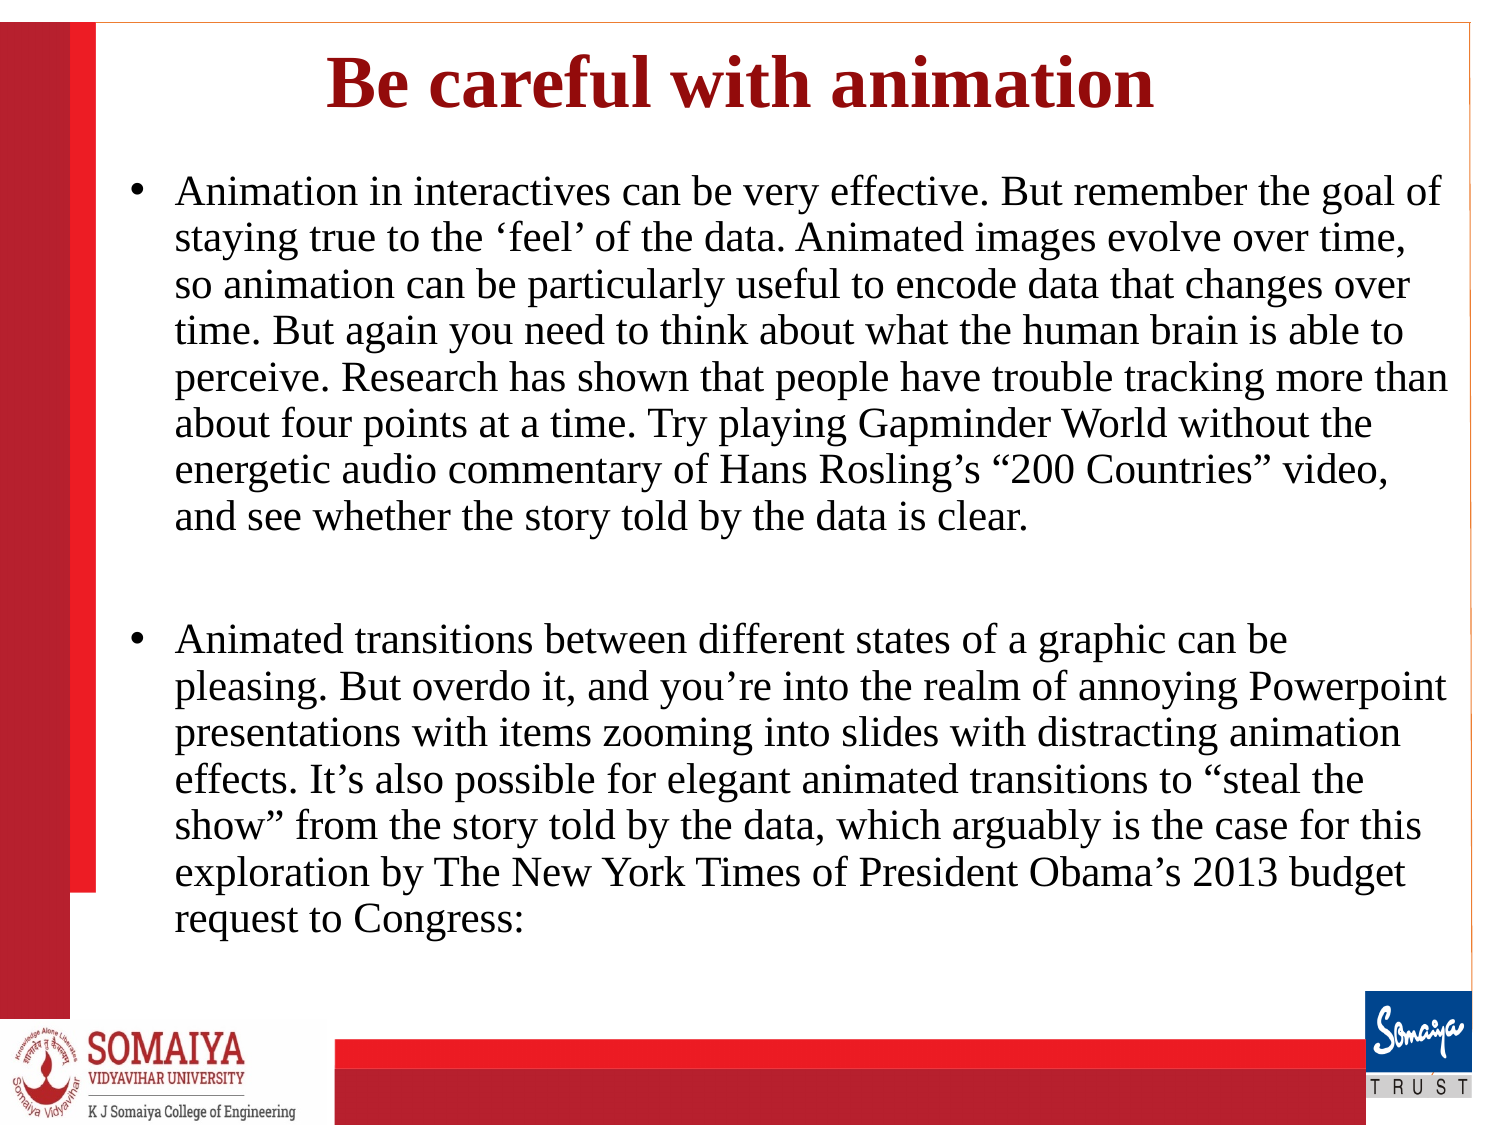

# Be careful with animation
Animation in interactives can be very effective. But remember the goal of staying true to the ‘feel’ of the data. Animated images evolve over time, so animation can be particularly useful to encode data that changes over time. But again you need to think about what the human brain is able to perceive. Research has shown that people have trouble tracking more than about four points at a time. Try playing Gapminder World without the energetic audio commentary of Hans Rosling’s “200 Countries” video, and see whether the story told by the data is clear.

Animated transitions between different states of a graphic can be pleasing. But overdo it, and you’re into the realm of annoying Powerpoint presentations with items zooming into slides with distracting animation effects. It’s also possible for elegant animated transitions to “steal the show” from the story told by the data, which arguably is the case for this exploration by The New York Times of President Obama’s 2013 budget request to Congress: